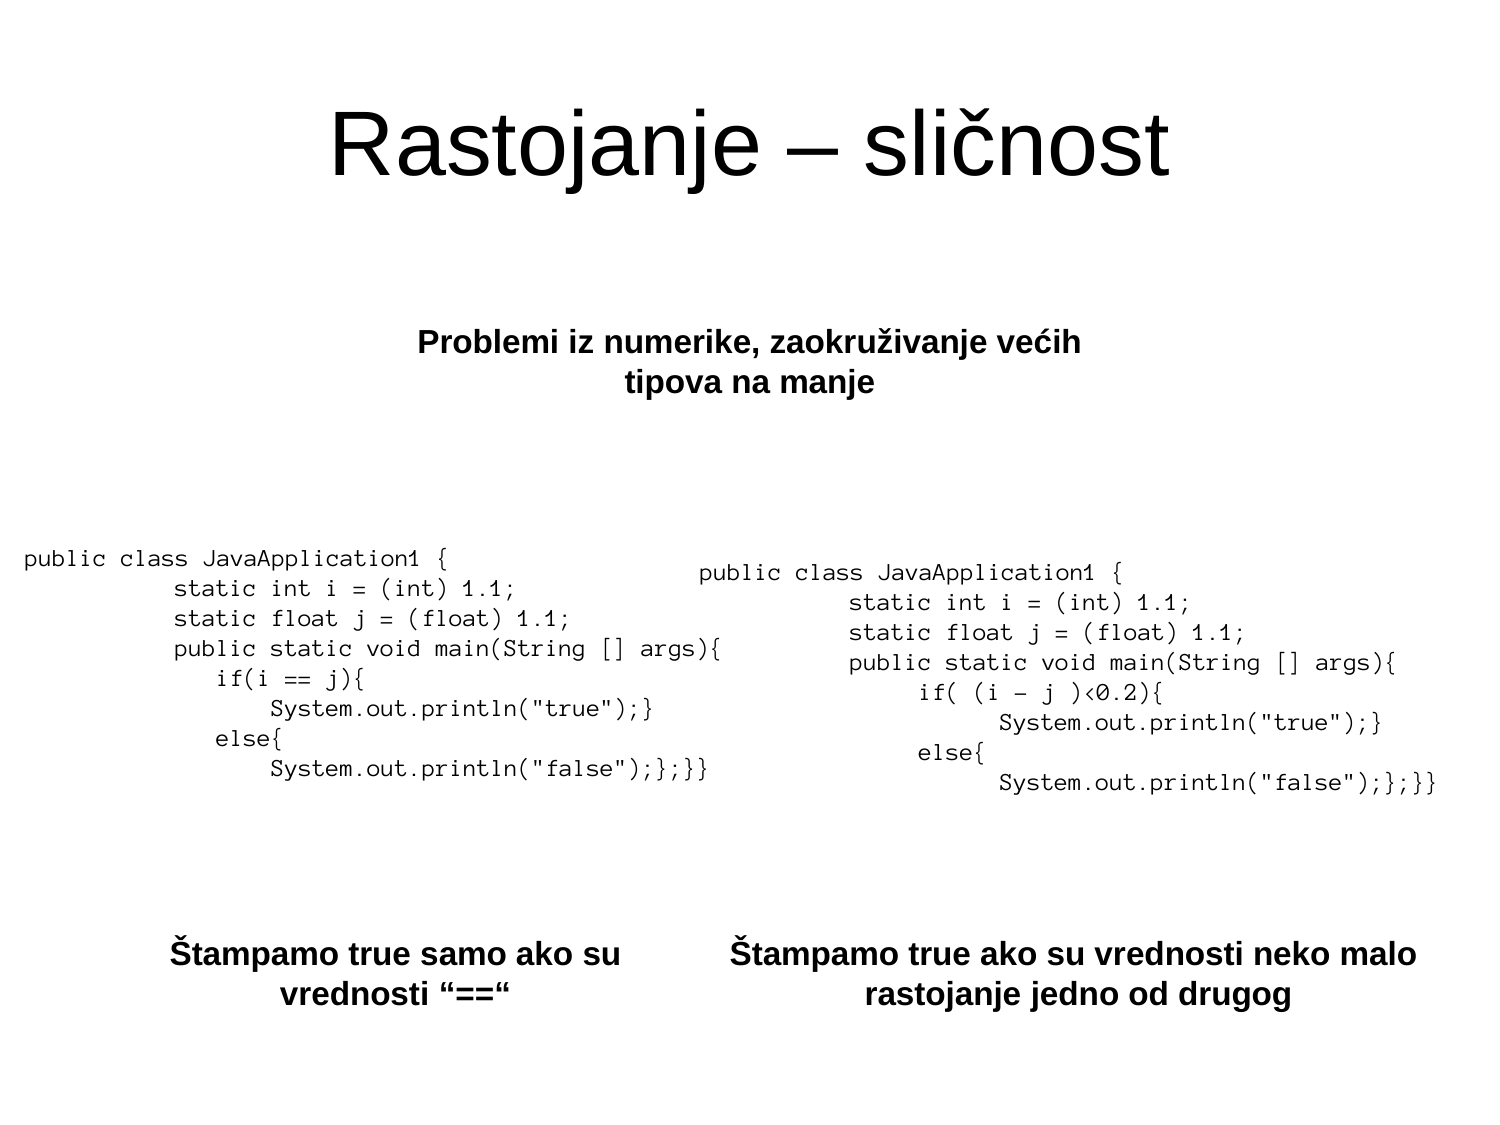

# Rastojanje – sličnost
Problemi iz numerike, zaokruživanje većih
tipova na manje
public class JavaApplication1 {
	static int i = (int) 1.1;
	static float j = (float) 1.1;
	public static void main(String [] args){
	   if(i == j){
	       System.out.println("true");}
	   else{
	       System.out.println("false");};}}

public class JavaApplication1 {
	static int i = (int) 1.1;
	static float j = (float) 1.1;
	public static void main(String [] args){
	     if( (i - j )<0.2){
		System.out.println("true");}
	     else{
		System.out.println("false");};}}
Štampamo true samo ako su
vrednosti “==“
Štampamo true ako su vrednosti neko malo
rastojanje jedno od drugog